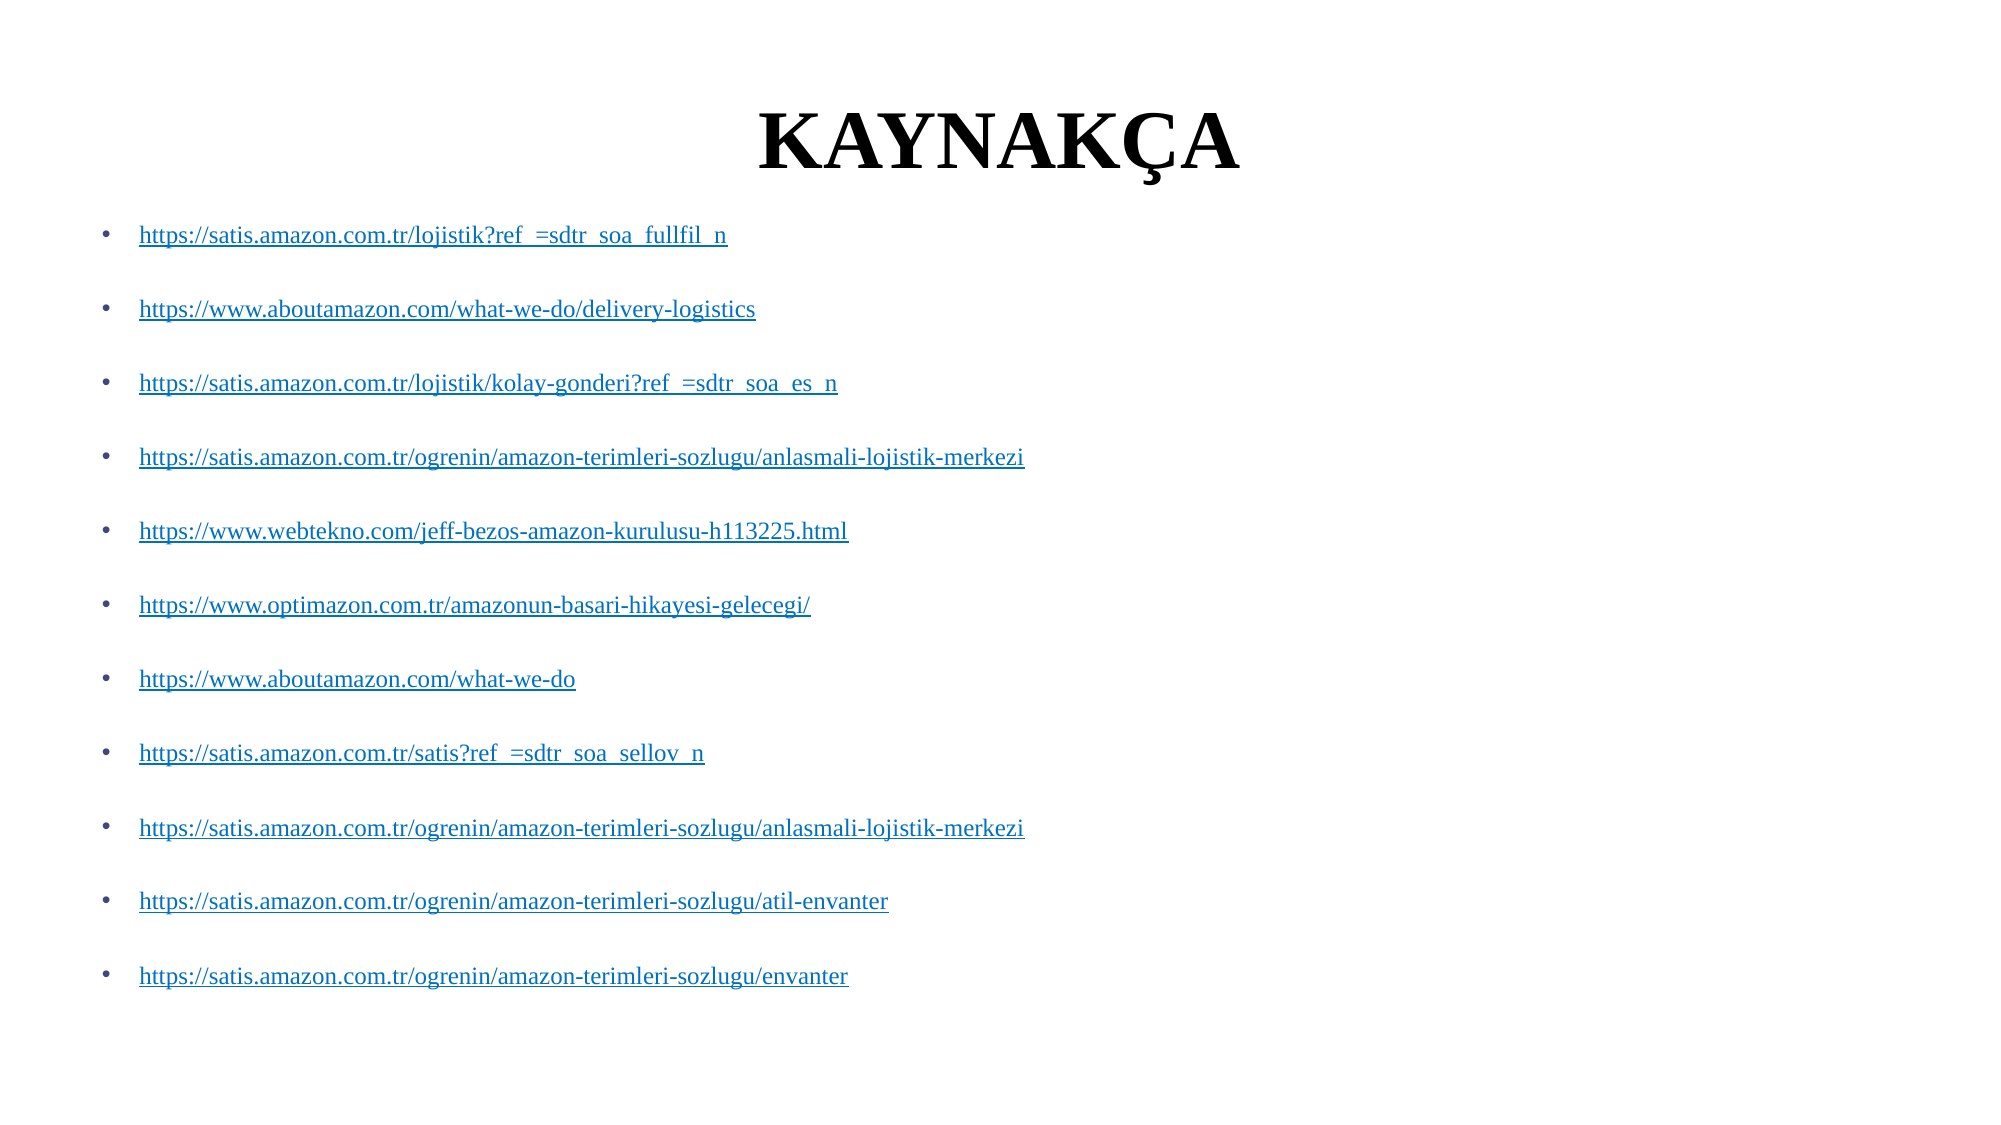

KAYNAKÇA
https://satis.amazon.com.tr/lojistik?ref_=sdtr_soa_fullfil_n
https://www.aboutamazon.com/what-we-do/delivery-logistics
https://satis.amazon.com.tr/lojistik/kolay-gonderi?ref_=sdtr_soa_es_n
https://satis.amazon.com.tr/ogrenin/amazon-terimleri-sozlugu/anlasmali-lojistik-merkezi
https://www.webtekno.com/jeff-bezos-amazon-kurulusu-h113225.html
https://www.optimazon.com.tr/amazonun-basari-hikayesi-gelecegi/
https://www.aboutamazon.com/what-we-do
https://satis.amazon.com.tr/satis?ref_=sdtr_soa_sellov_n
https://satis.amazon.com.tr/ogrenin/amazon-terimleri-sozlugu/anlasmali-lojistik-merkezi
https://satis.amazon.com.tr/ogrenin/amazon-terimleri-sozlugu/atil-envanter
https://satis.amazon.com.tr/ogrenin/amazon-terimleri-sozlugu/envanter